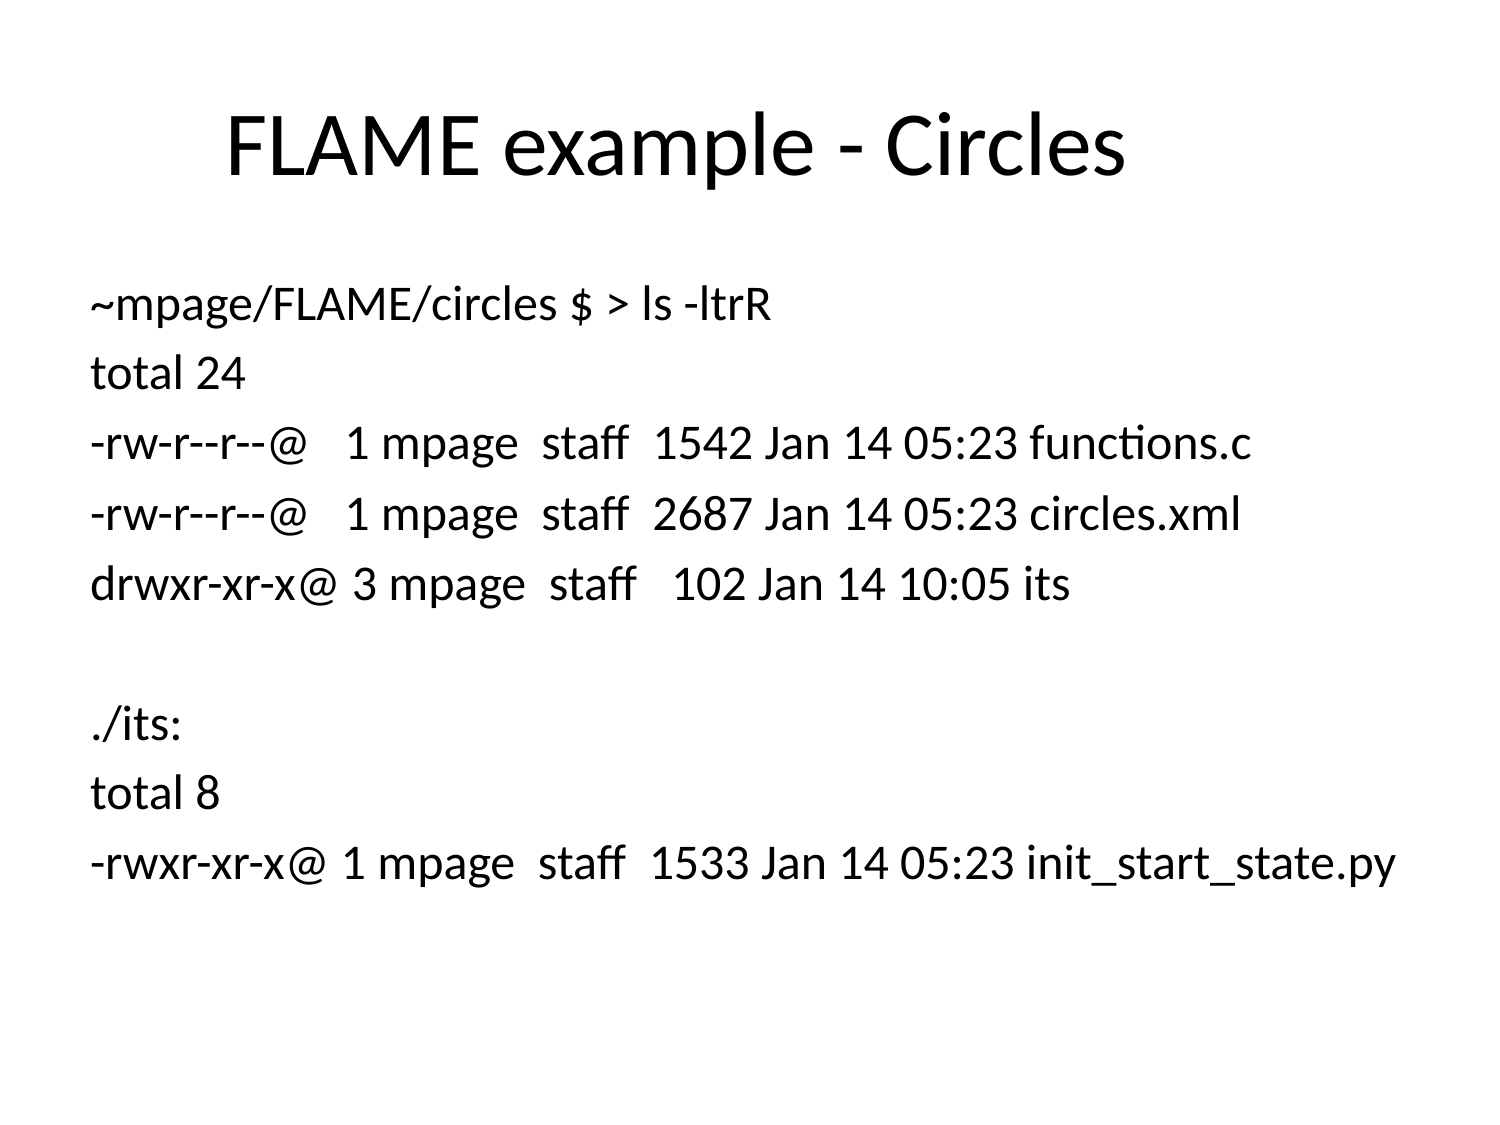

# FLAME example - Circles
~mpage/FLAME/circles $ > ls -ltrR
total 24
-rw-r--r--@   1 mpage  staff  1542 Jan 14 05:23 functions.c
-rw-r--r--@   1 mpage  staff  2687 Jan 14 05:23 circles.xml
drwxr-xr-x@ 3 mpage  staff   102 Jan 14 10:05 its

./its:
total 8
-rwxr-xr-x@ 1 mpage  staff  1533 Jan 14 05:23 init_start_state.py